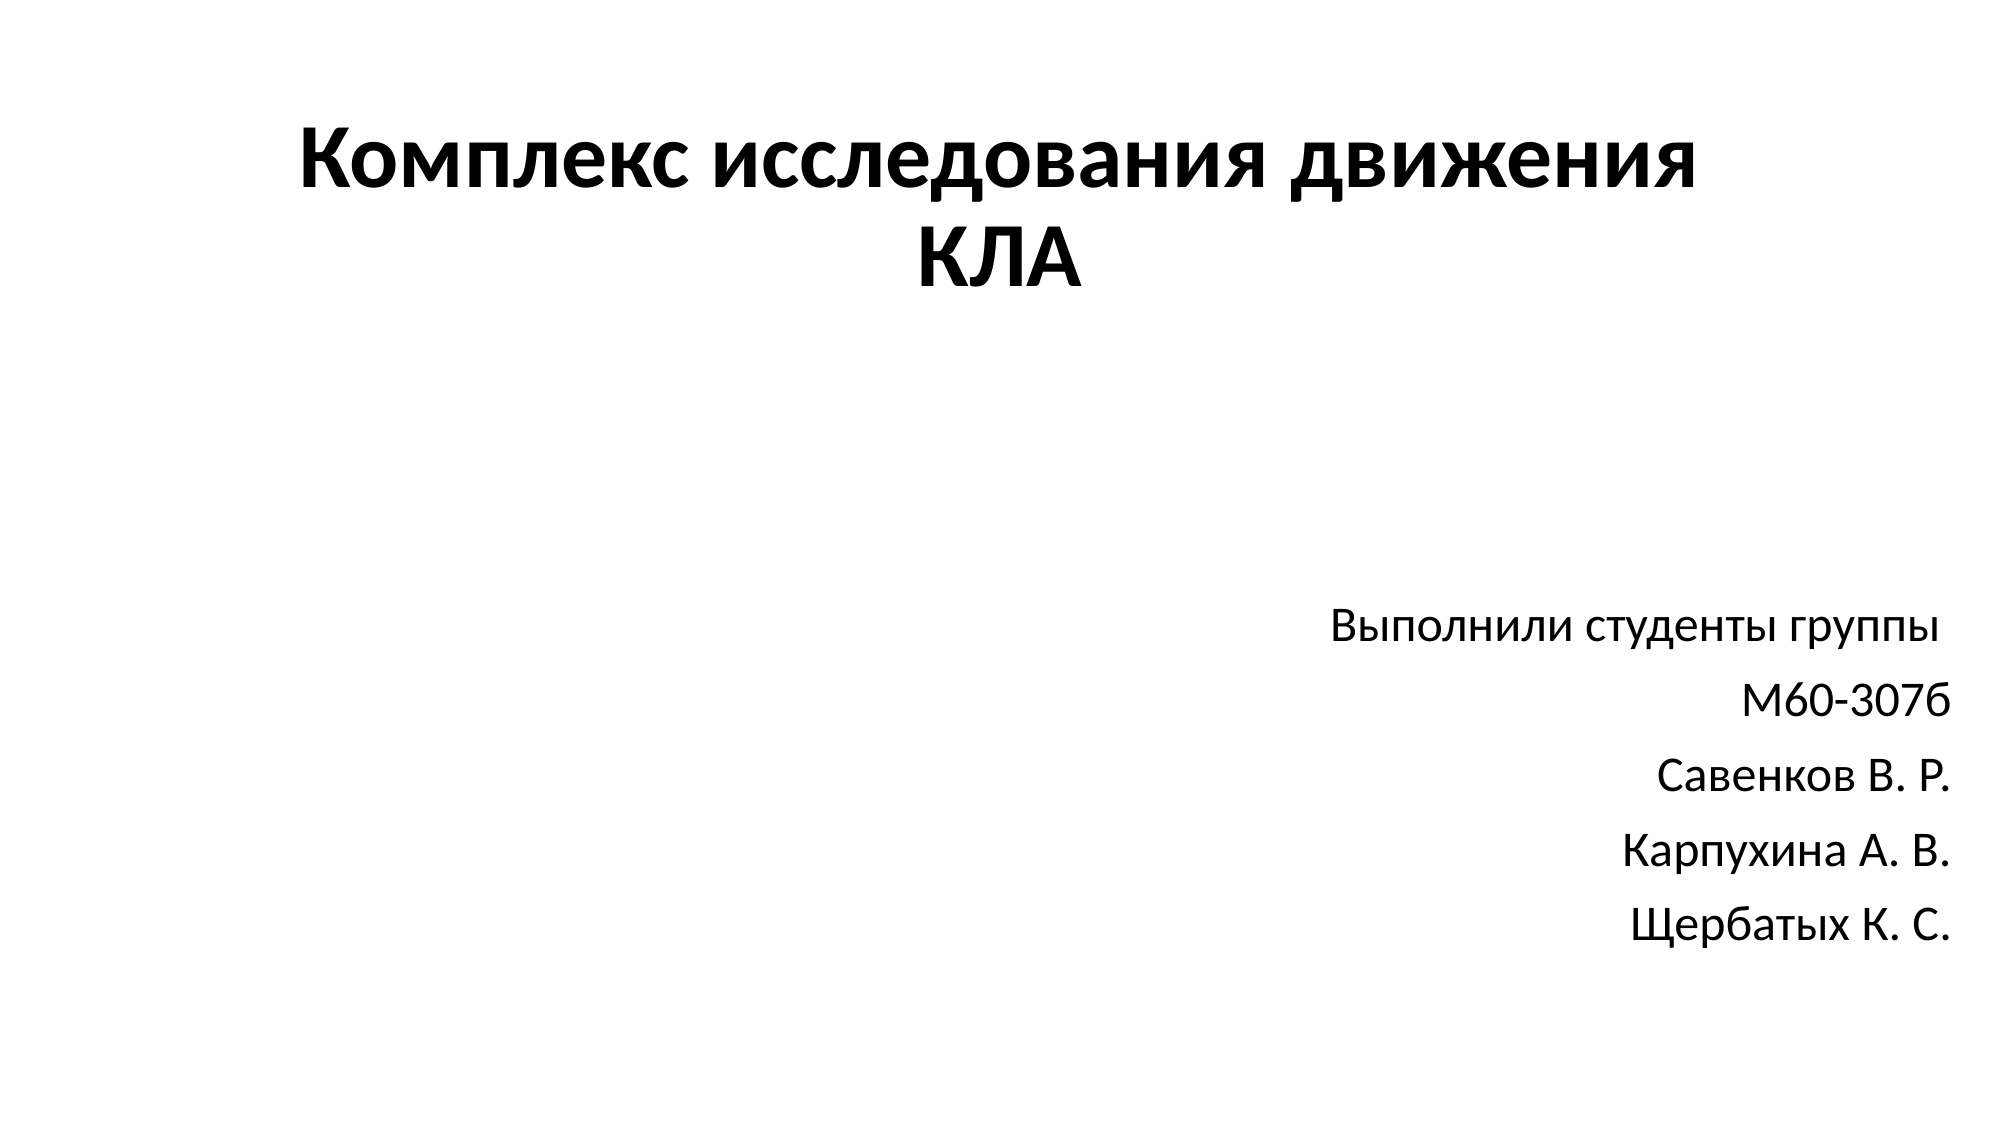

# Комплекс исследования движения КЛА
Выполнили студенты группы
М60-307б
Савенков В. Р.
Карпухина А. В.
Щербатых К. С.